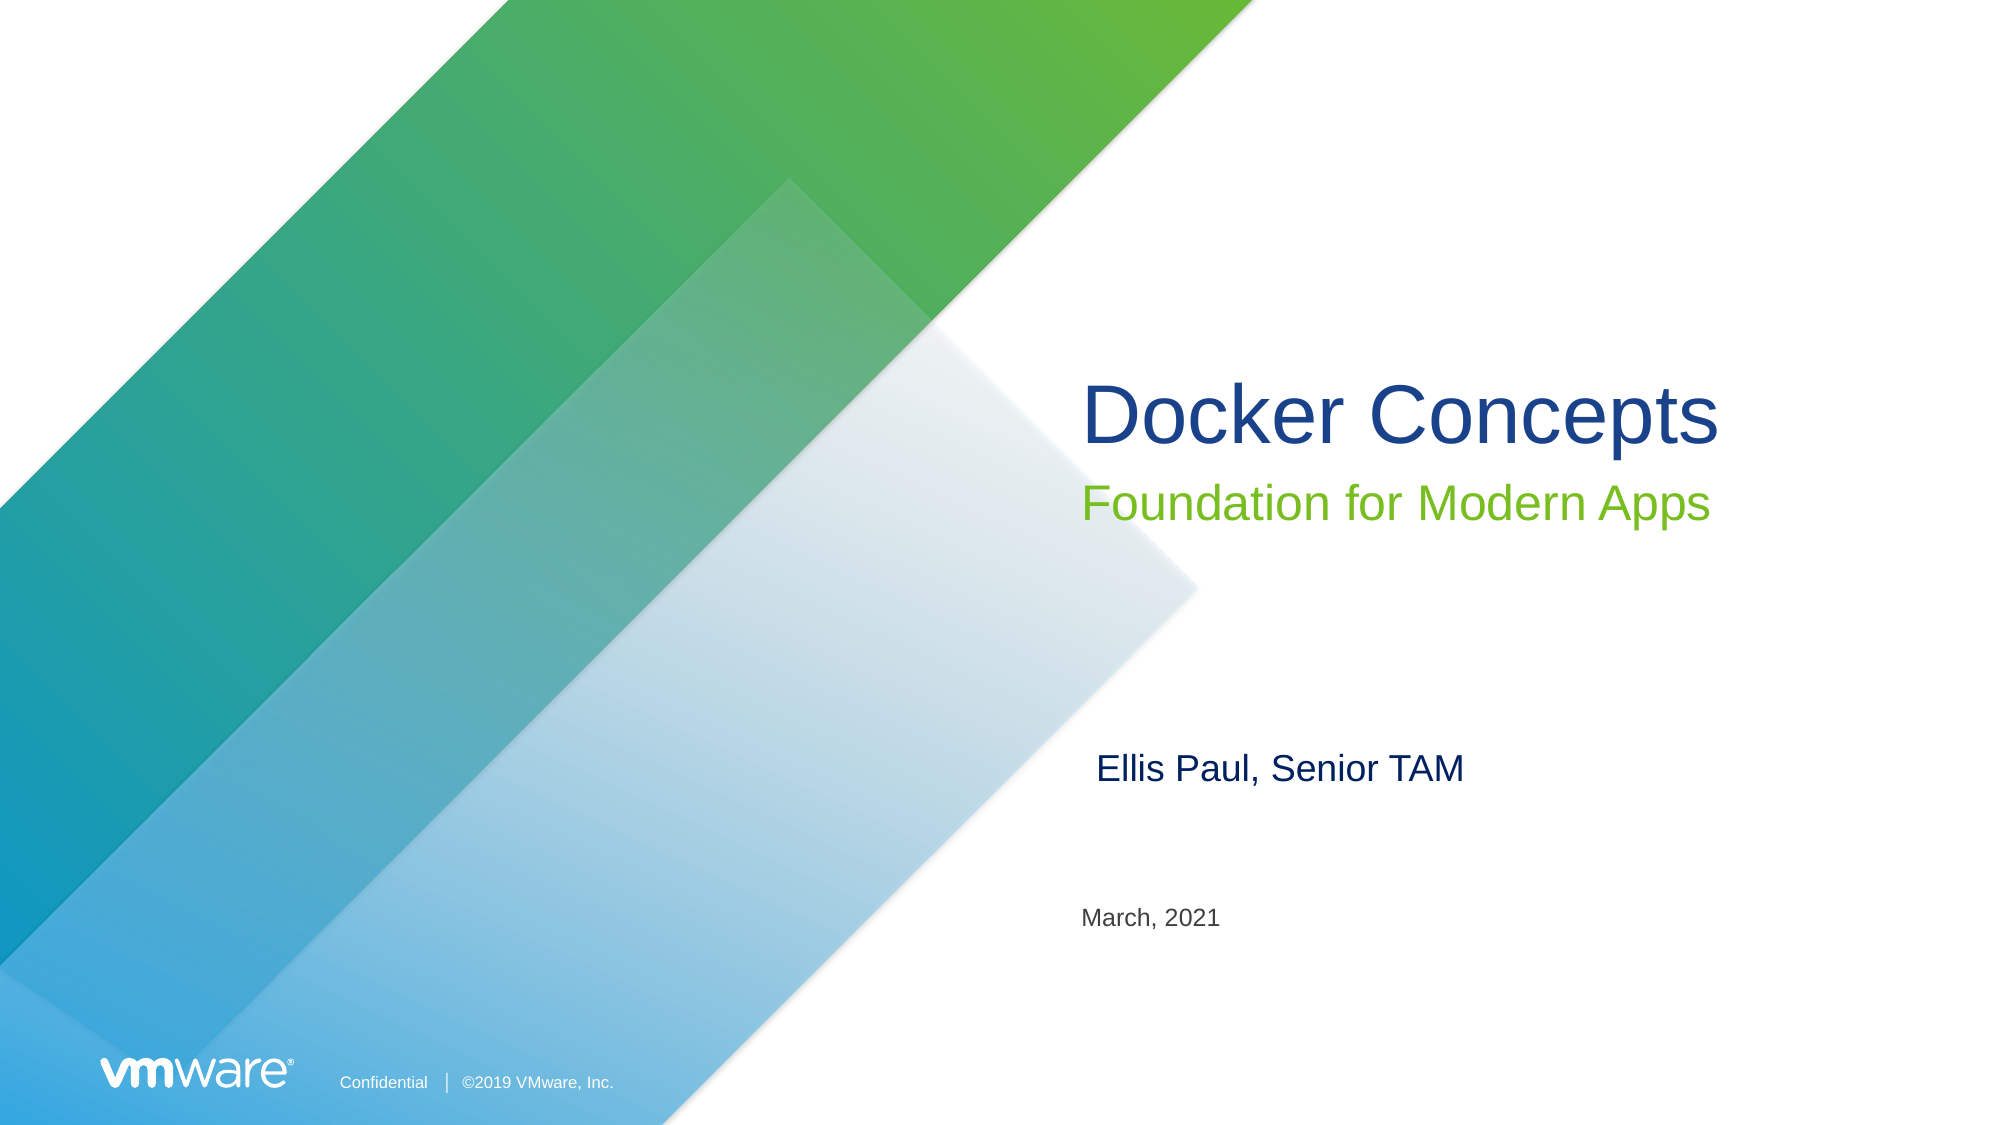

# Docker Concepts
Foundation for Modern Apps
Ellis Paul, Senior TAM
March, 2021